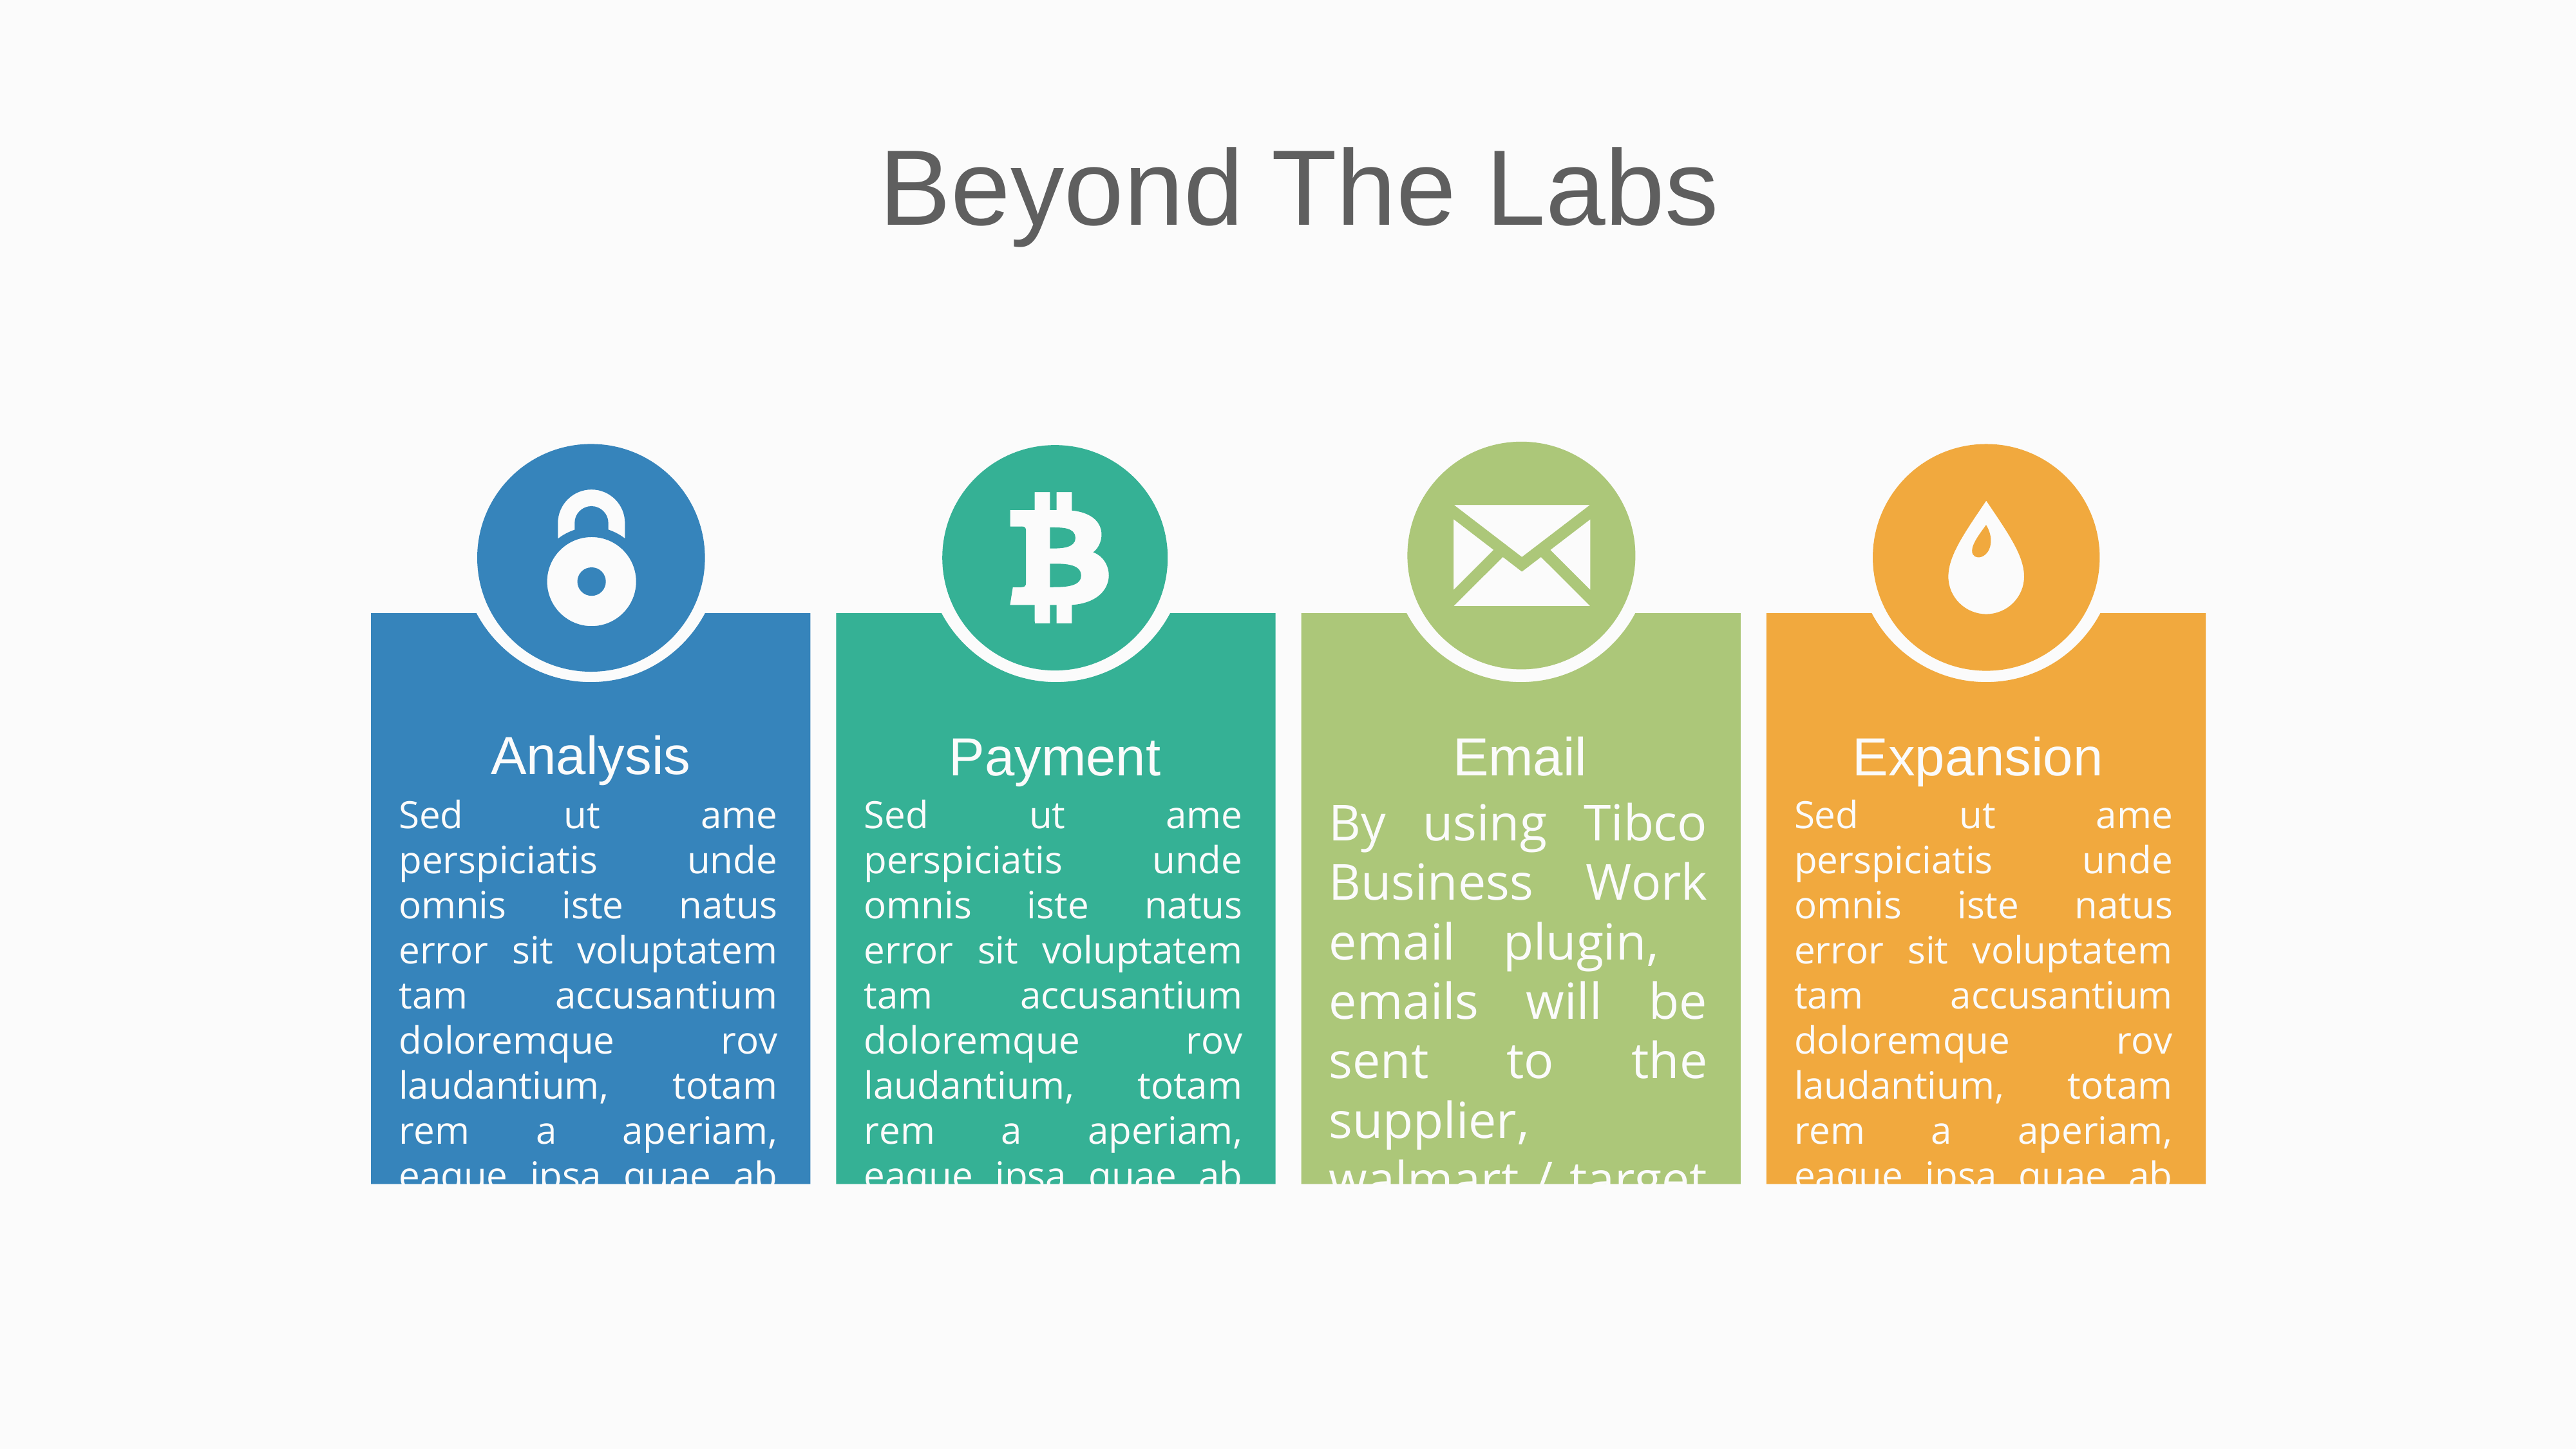

Beyond The Labs

Analysis
Payment
Email
Expansion
Sed ut ame perspiciatis unde omnis iste natus error sit voluptatem tam accusantium doloremque rov laudantium, totam rem a aperiam, eaque ipsa quae ab illo inventore veritatis et quasi.
Sed ut ame perspiciatis unde omnis iste natus error sit voluptatem tam accusantium doloremque rov laudantium, totam rem a aperiam, eaque ipsa quae ab illo inventore veritatis et quasi.
By using Tibco Business Work email plugin,  emails will be sent to the supplier, walmart / target and plants
Sed ut ame perspiciatis unde omnis iste natus error sit voluptatem tam accusantium doloremque rov laudantium, totam rem a aperiam, eaque ipsa quae ab illo inventore veritatis et quasi.